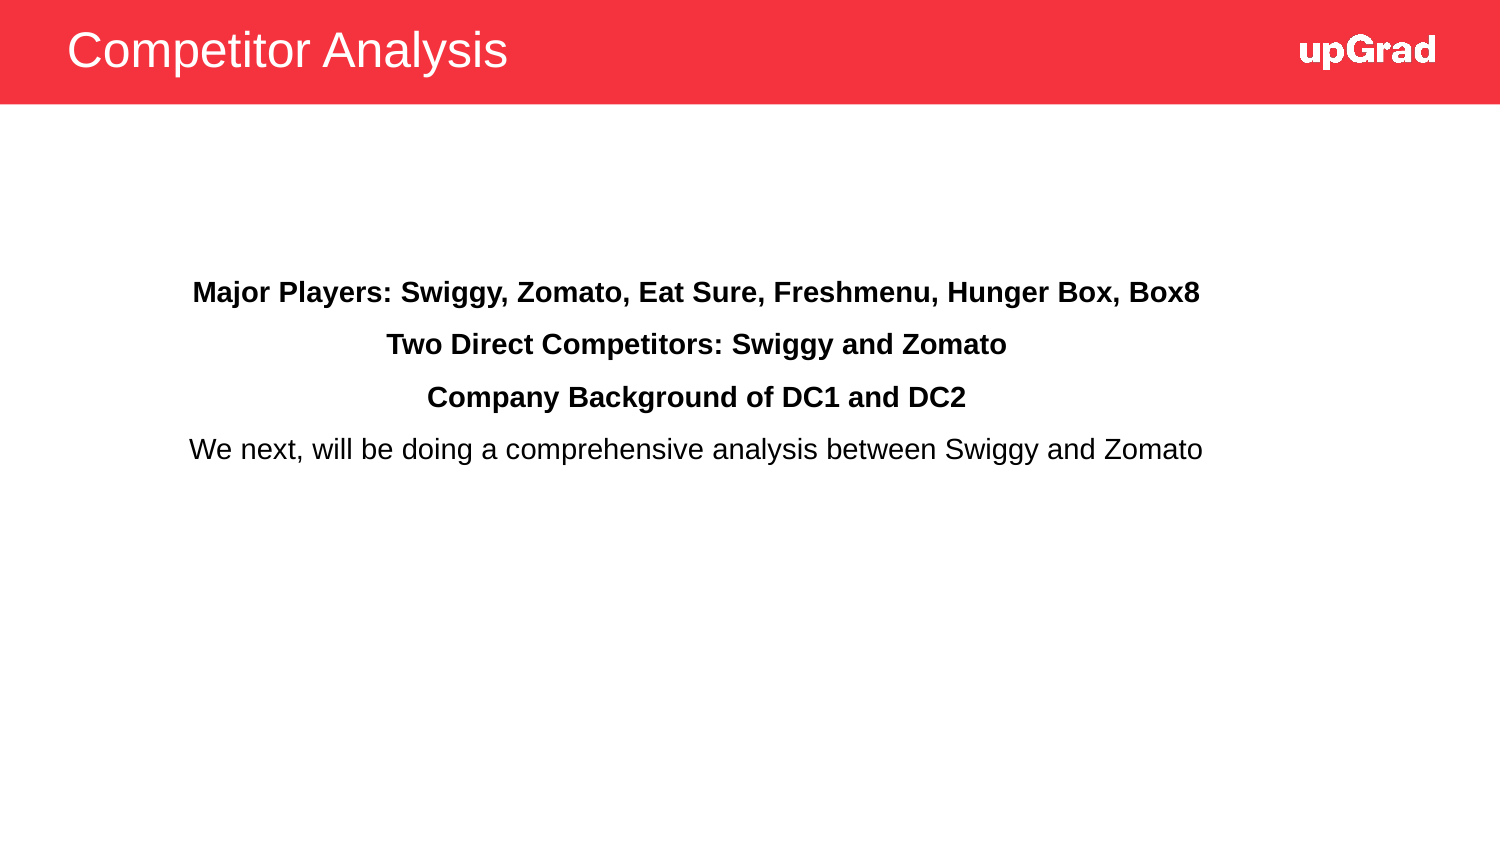

# Competitor Analysis
Major Players: Swiggy, Zomato, Eat Sure, Freshmenu, Hunger Box, Box8
Two Direct Competitors: Swiggy and Zomato
Company Background of DC1 and DC2
We next, will be doing a comprehensive analysis between Swiggy and Zomato